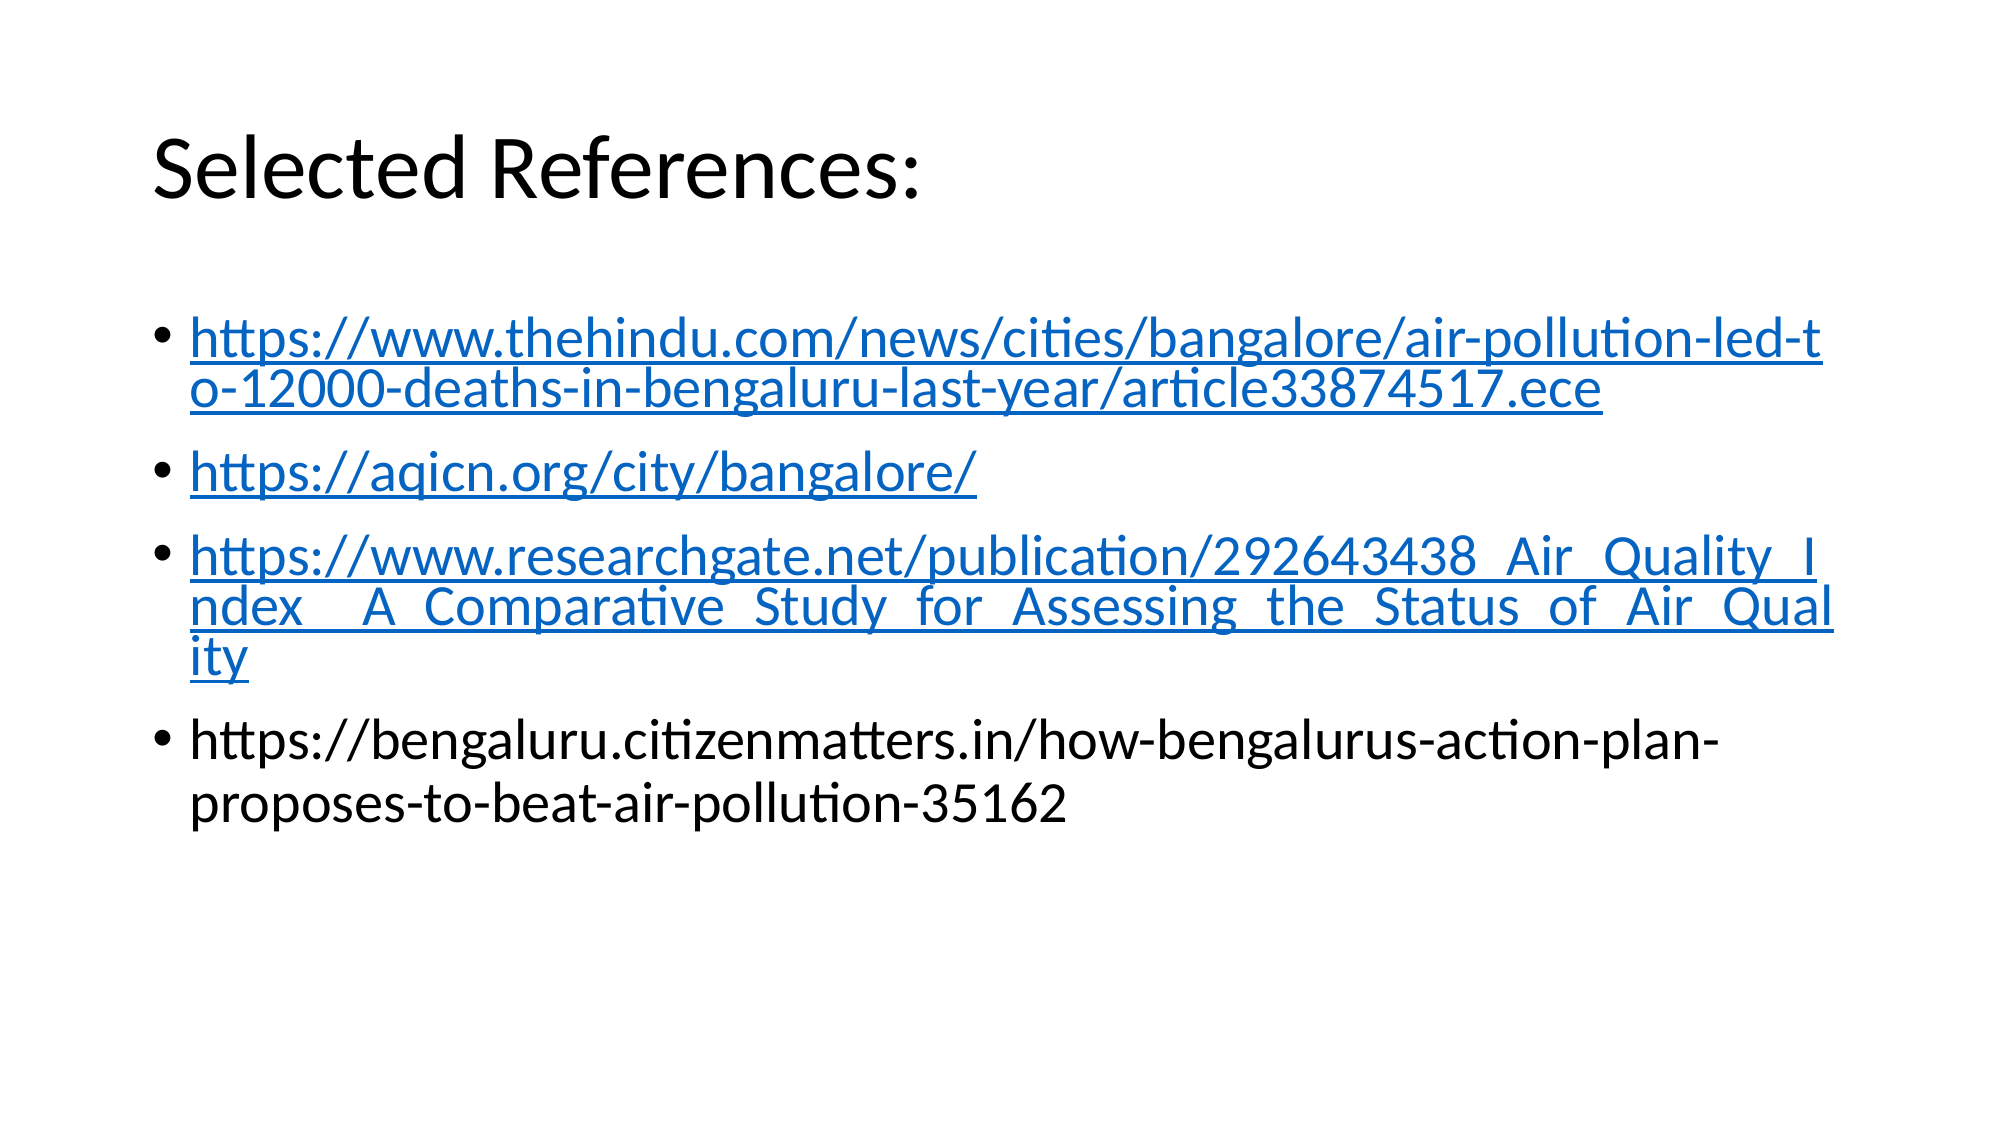

# Selected References:
https://www.thehindu.com/news/cities/bangalore/air-pollution-led-to-12000-deaths-in-bengaluru-last-year/article33874517.ece
https://aqicn.org/city/bangalore/
https://www.researchgate.net/publication/292643438_Air_Quality_Index__A_Comparative_Study_for_Assessing_the_Status_of_Air_Quality
https://bengaluru.citizenmatters.in/how-bengalurus-action-plan-proposes-to-beat-air-pollution-35162